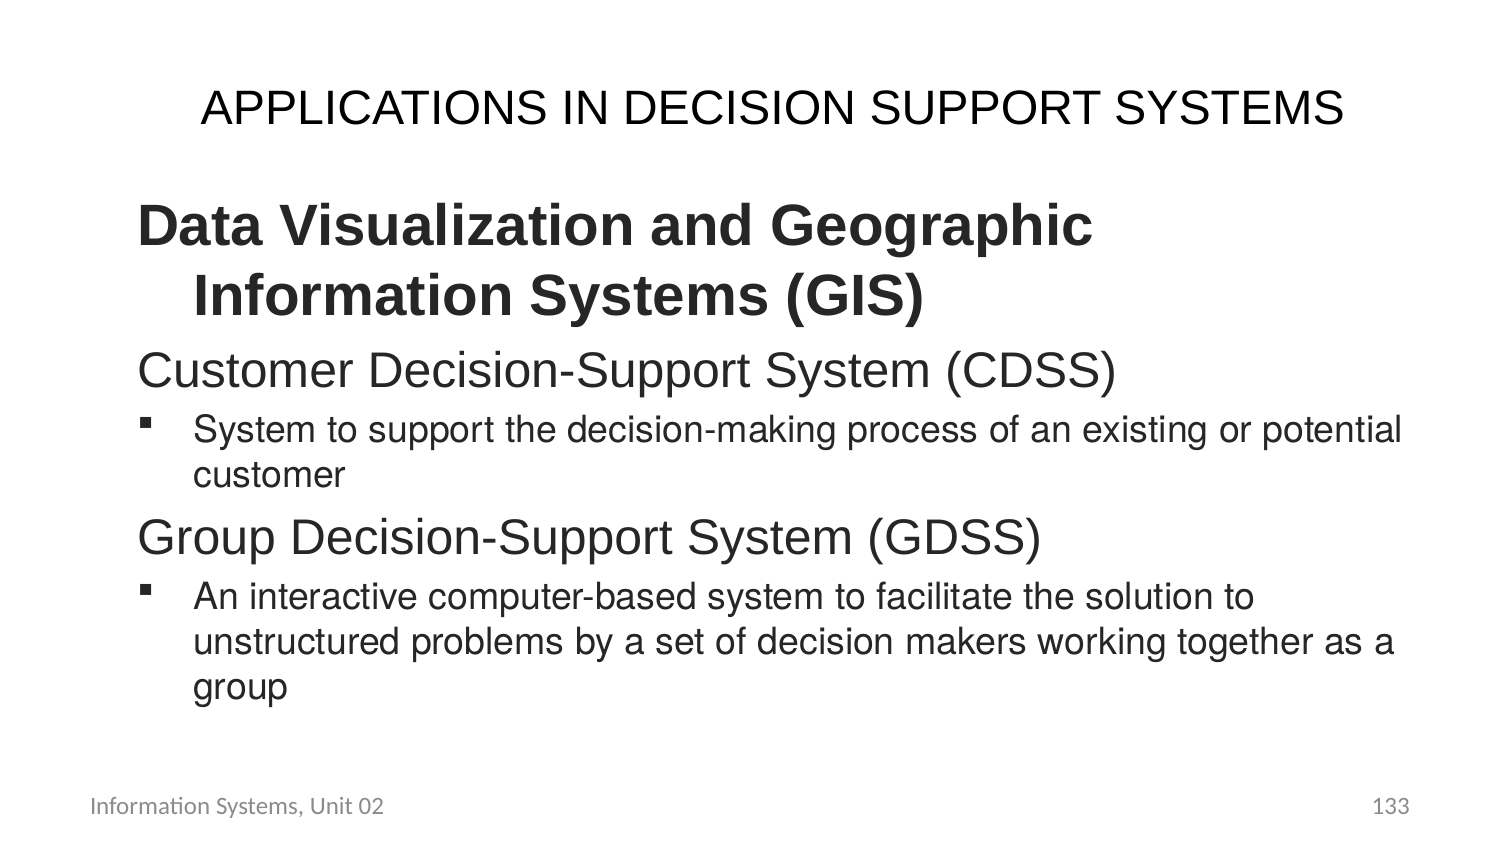

# Applications in decision support systems
Data Visualization and Geographic Information Systems (GIS)
Customer Decision-Support System (CDSS)
System to support the decision-making process of an existing or potential customer
Group Decision-Support System (GDSS)
An interactive computer-based system to facilitate the solution to unstructured problems by a set of decision makers working together as a group
Information Systems, Unit 02
133